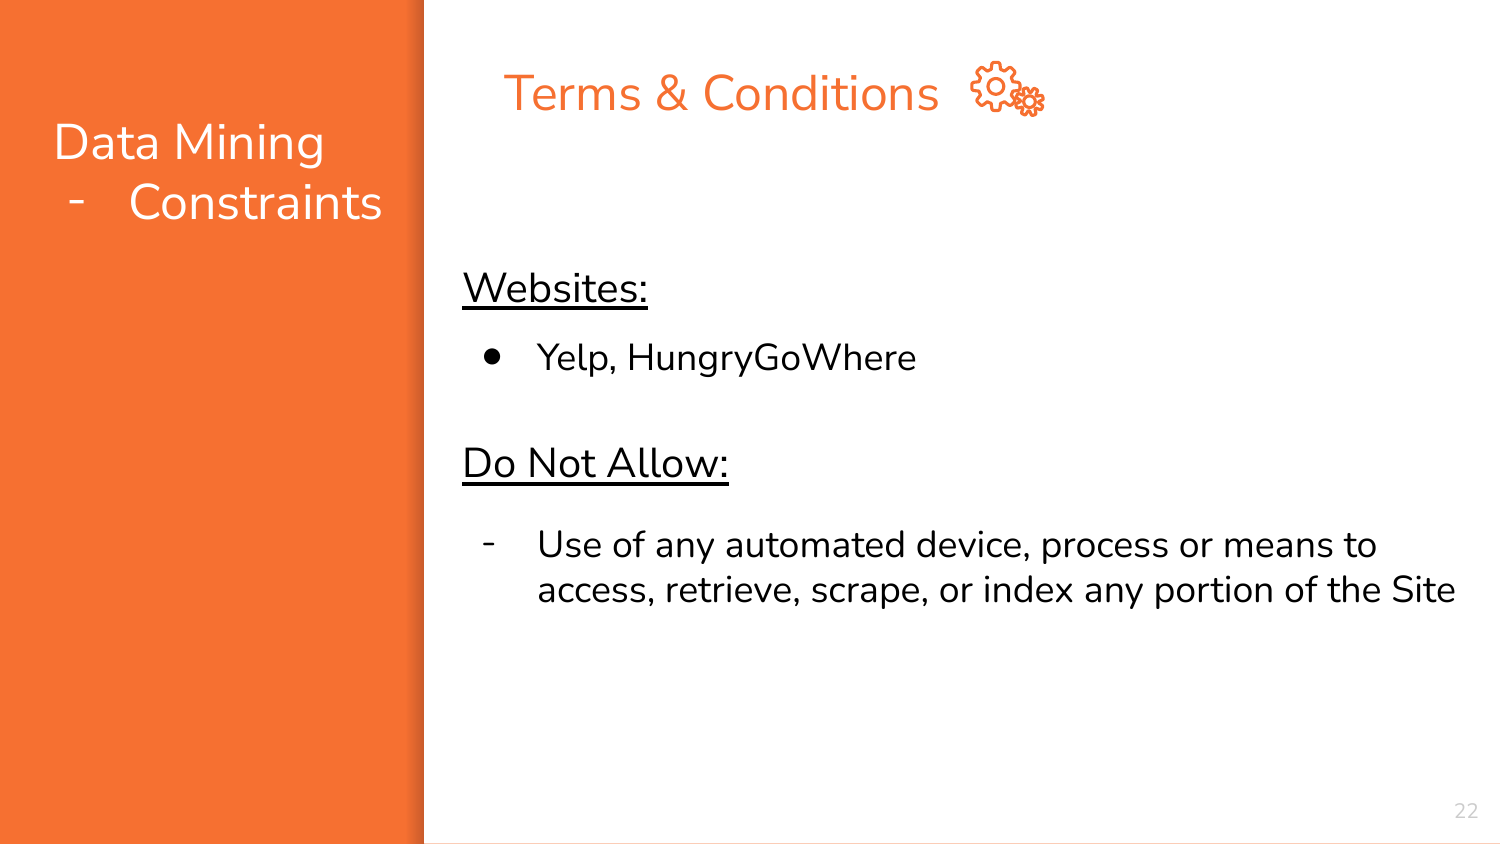

Terms & Conditions

# Data Mining
Constraints
Websites:
Yelp, HungryGoWhere
Do Not Allow:
Use of any automated device, process or means to access, retrieve, scrape, or index any portion of the Site

22